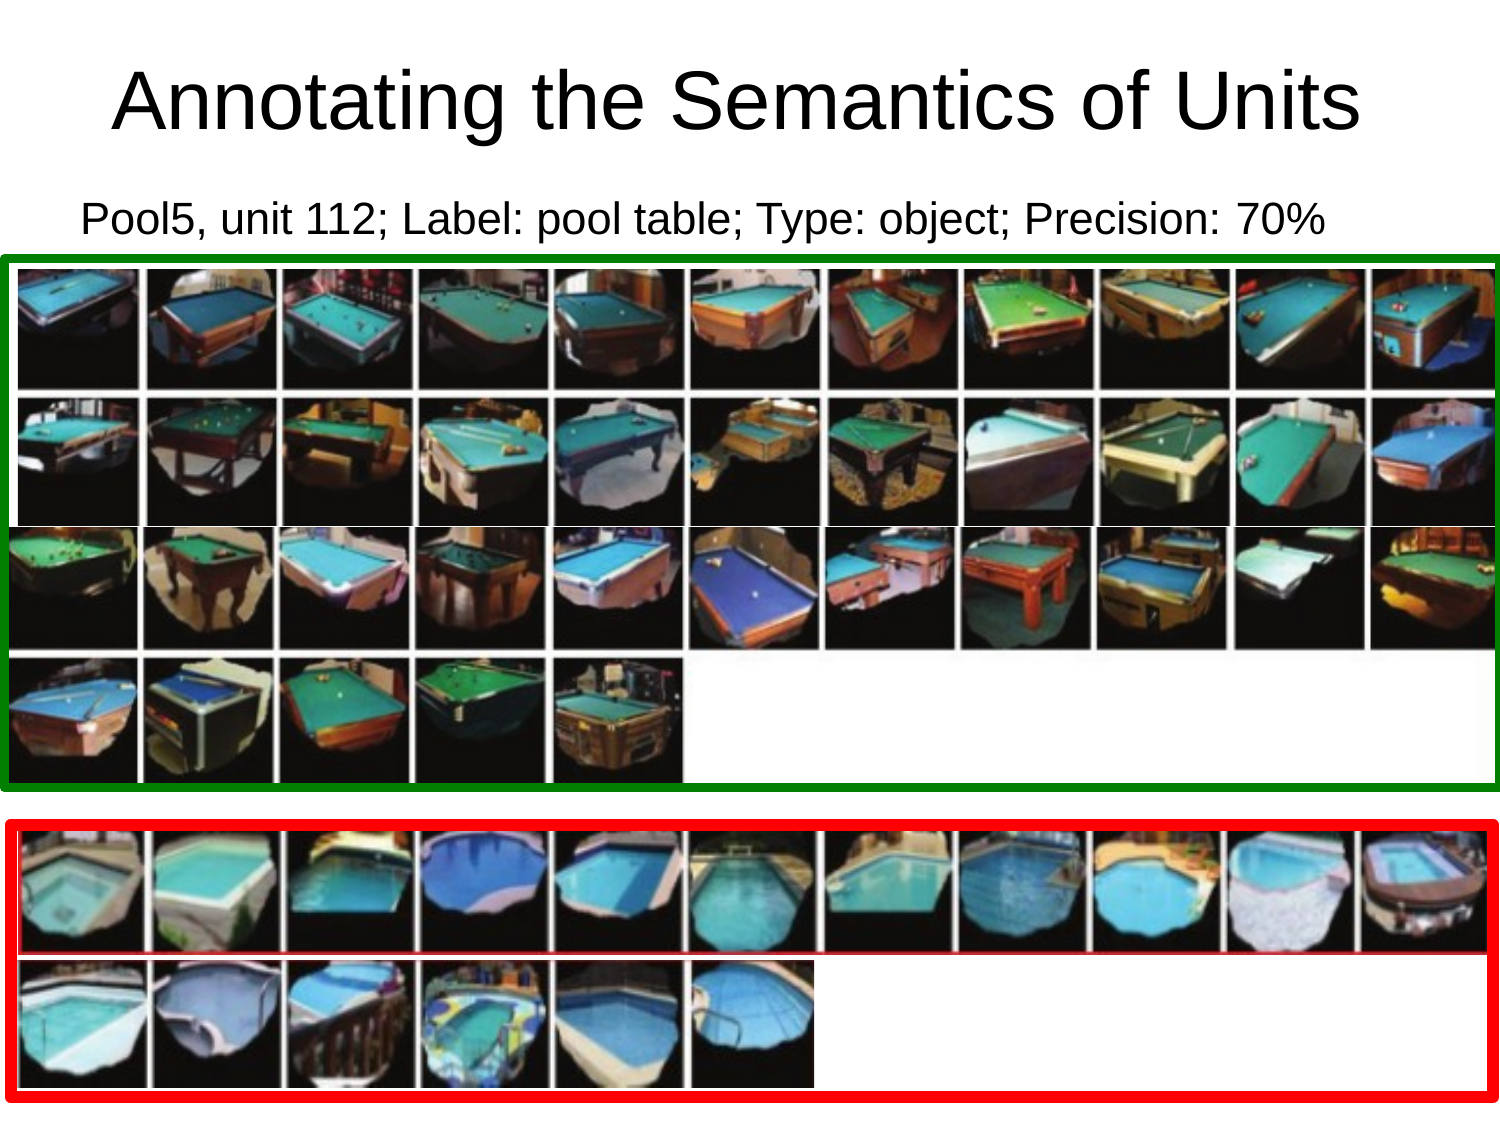

# Annotating the Semantics of Units
Pool5, unit 112; Label: pool table; Type: object; Precision: 70%